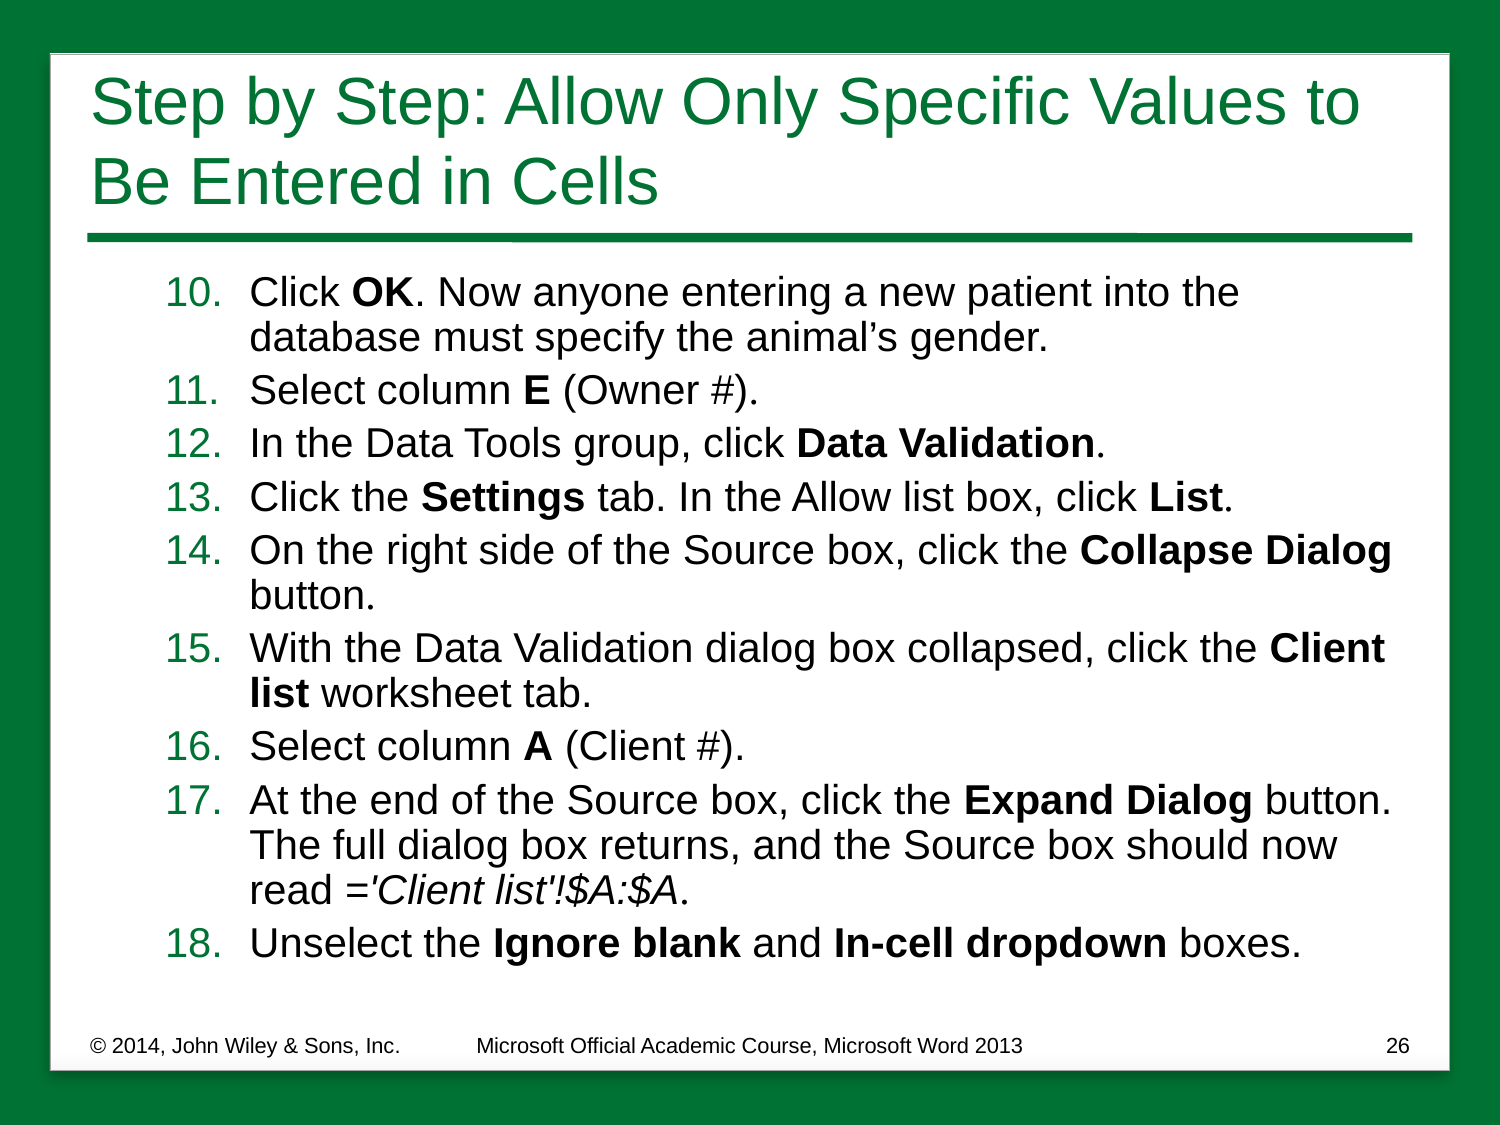

# Step by Step: Allow Only Specific Values to Be Entered in Cells
Click OK. Now anyone entering a new patient into the database must specify the animal’s gender.
Select column E (Owner #).
In the Data Tools group, click Data Validation.
Click the Settings tab. In the Allow list box, click List.
On the right side of the Source box, click the Collapse Dialog button.
With the Data Validation dialog box collapsed, click the Client list worksheet tab.
Select column A (Client #).
At the end of the Source box, click the Expand Dialog button. The full dialog box returns, and the Source box should now read ='Client list'!$A:$A.
Unselect the Ignore blank and In-cell dropdown boxes.

© 2014, John Wiley & Sons, Inc.
Microsoft Official Academic Course, Microsoft Word 2013
26